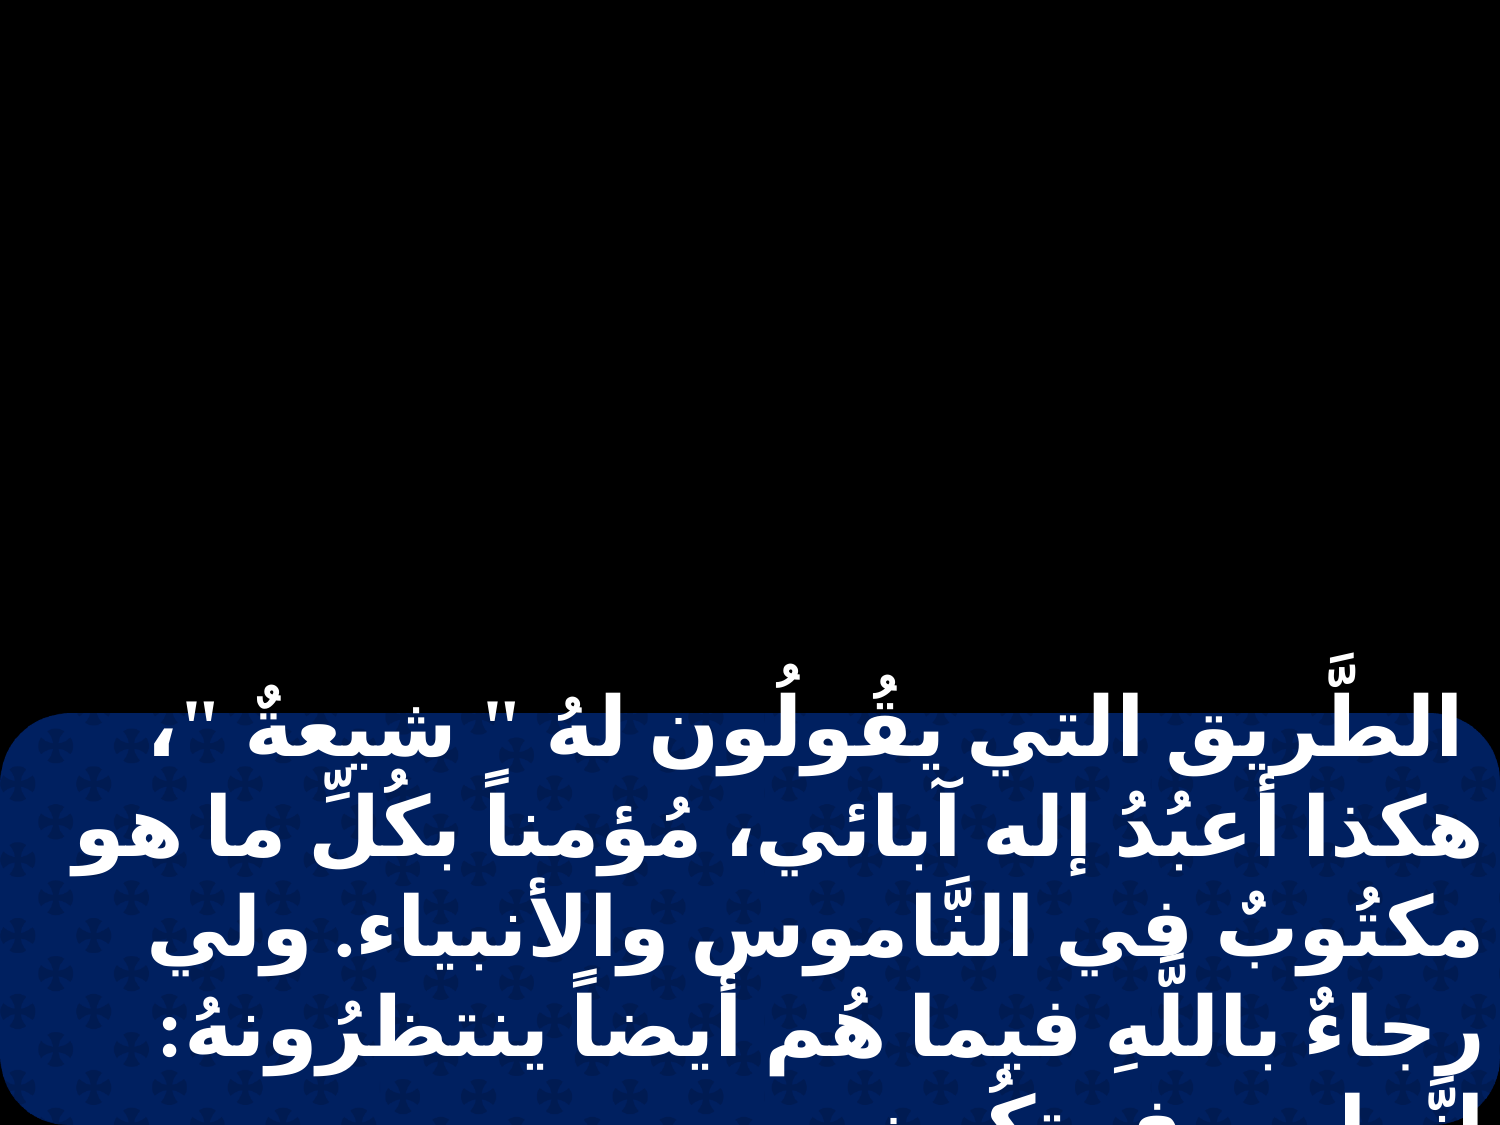

الطَّريق التي يقُولُون لهُ " شيعةٌ "، هكذا أعبُدُ إله آبائي، مُؤمناً بكُلِّ ما هو مكتُوبٌ في النَّاموس والأنبياء. ولي رجاءٌ باللَّهِ فيما هُم أيضاً ينتظرُونهُ: إنَّها سوف تكُون